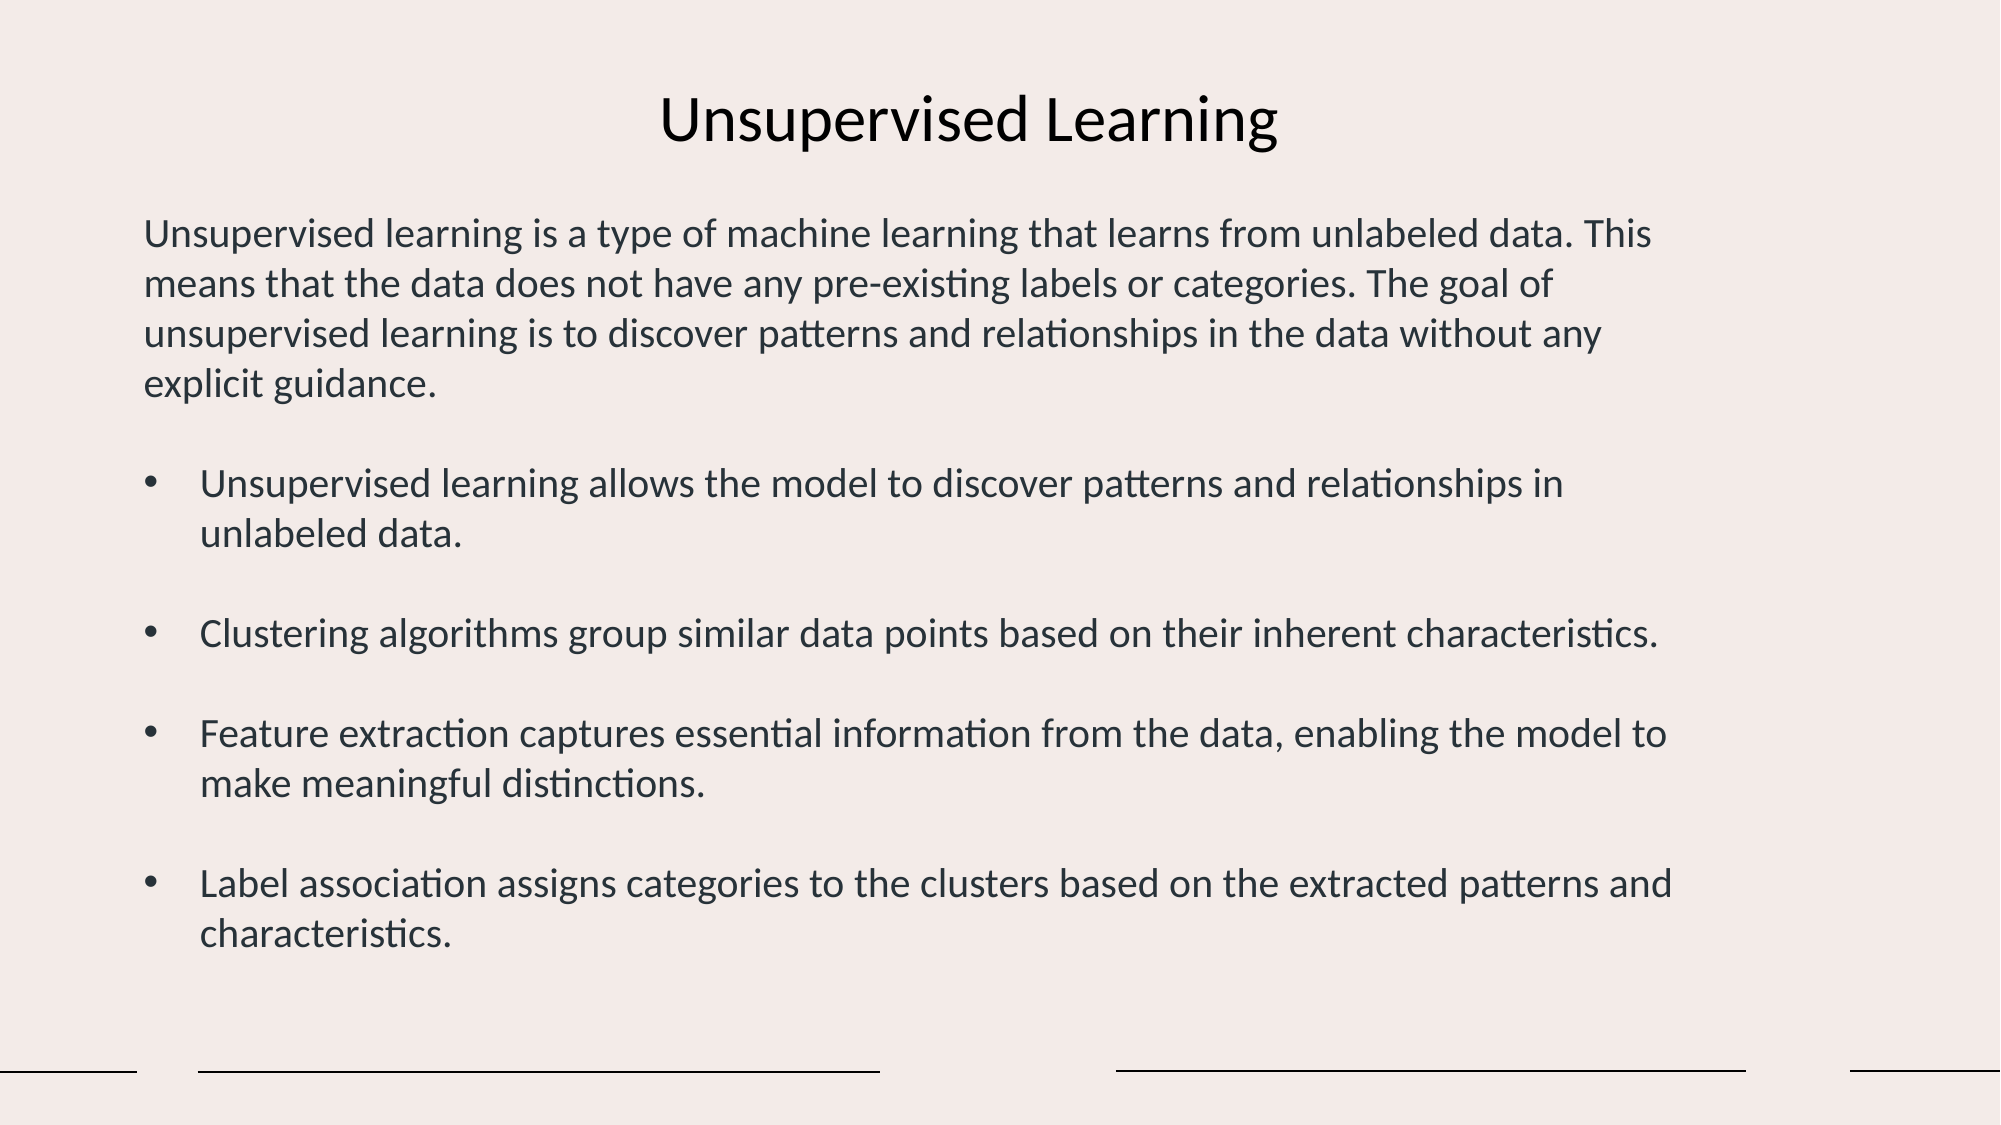

Unsupervised Learning
Unsupervised learning is a type of machine learning that learns from unlabeled data. This means that the data does not have any pre-existing labels or categories. The goal of unsupervised learning is to discover patterns and relationships in the data without any explicit guidance.

Unsupervised learning allows the model to discover patterns and relationships in unlabeled data.

Clustering algorithms group similar data points based on their inherent characteristics.

Feature extraction captures essential information from the data, enabling the model to make meaningful distinctions.

Label association assigns categories to the clusters based on the extracted patterns and characteristics.